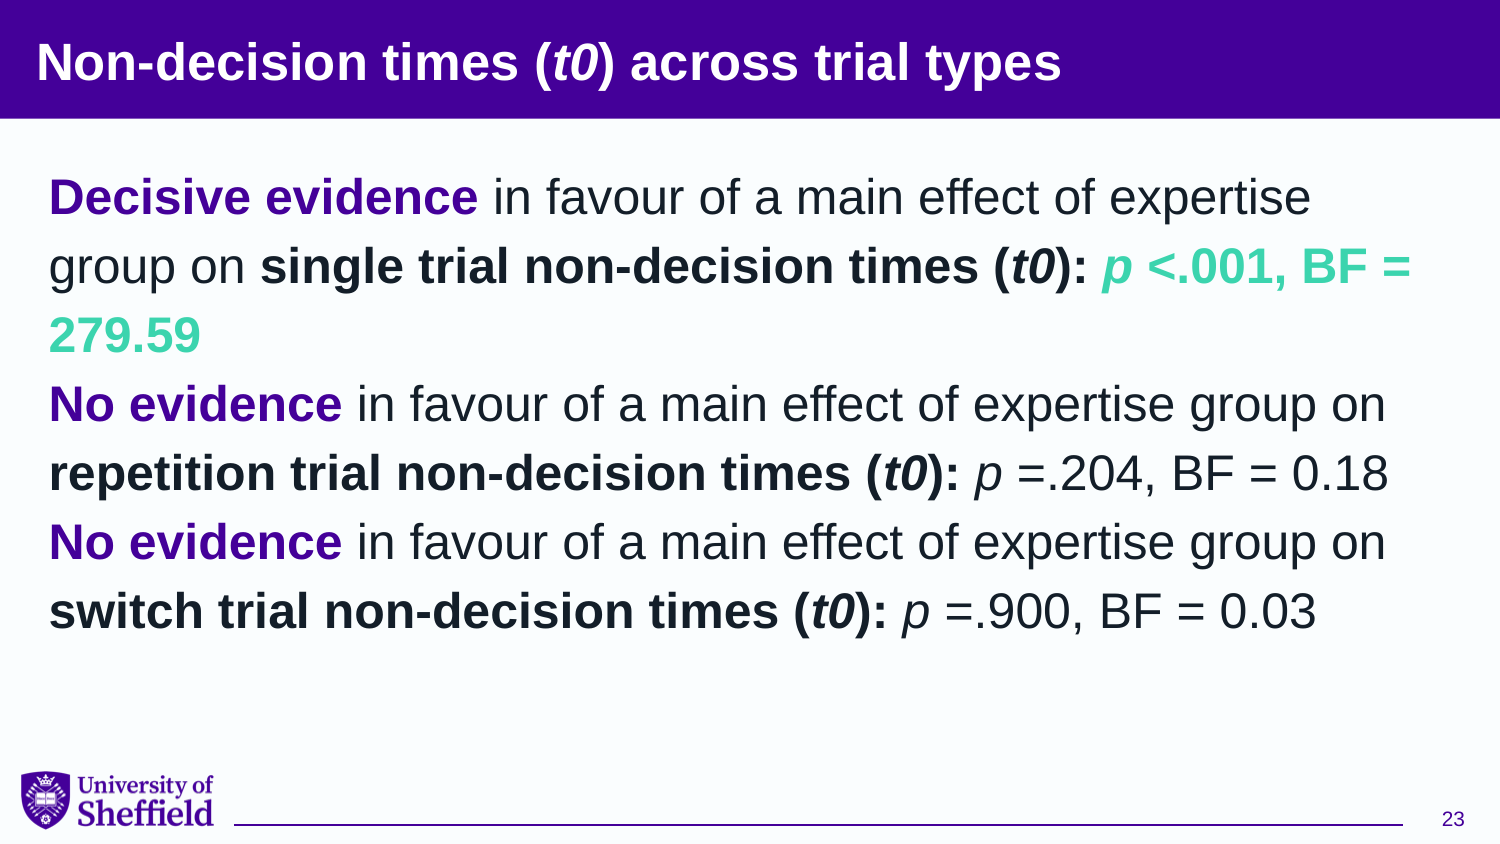

# Non-decision times (t0) across trial types
Decisive evidence in favour of a main effect of expertise group on single trial non-decision times (t0): p <.001, BF = 279.59
No evidence in favour of a main effect of expertise group on repetition trial non-decision times (t0): p =.204, BF = 0.18
No evidence in favour of a main effect of expertise group on switch trial non-decision times (t0): p =.900, BF = 0.03

23
M = 591, SD = 112